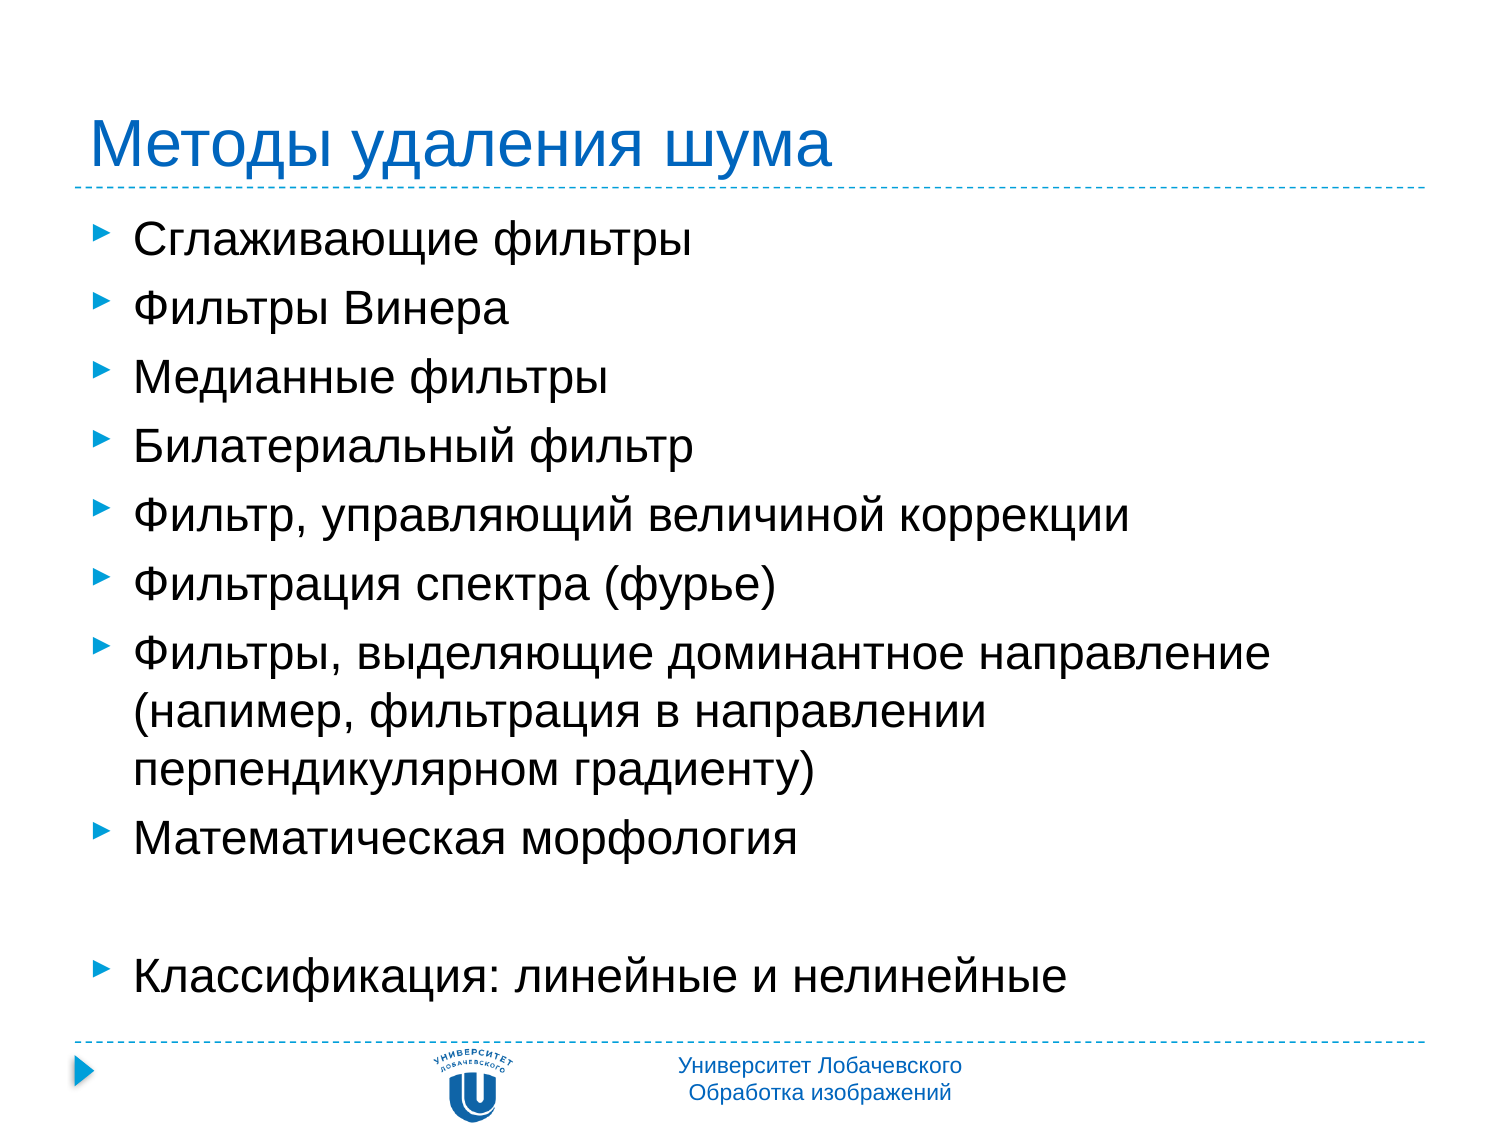

# Методы удаления шума
Сглаживающие фильтры
Фильтры Винера
Медианные фильтры
Билатериальный фильтр
Фильтр, управляющий величиной коррекции
Фильтрация спектра (фурье)
Фильтры, выделяющие доминантное направление (напимер, фильтрация в направлении перпендикулярном градиенту)
Математическая морфология

Классификация: линейные и нелинейные
77
Университет Лобачевского
Обработка изображений